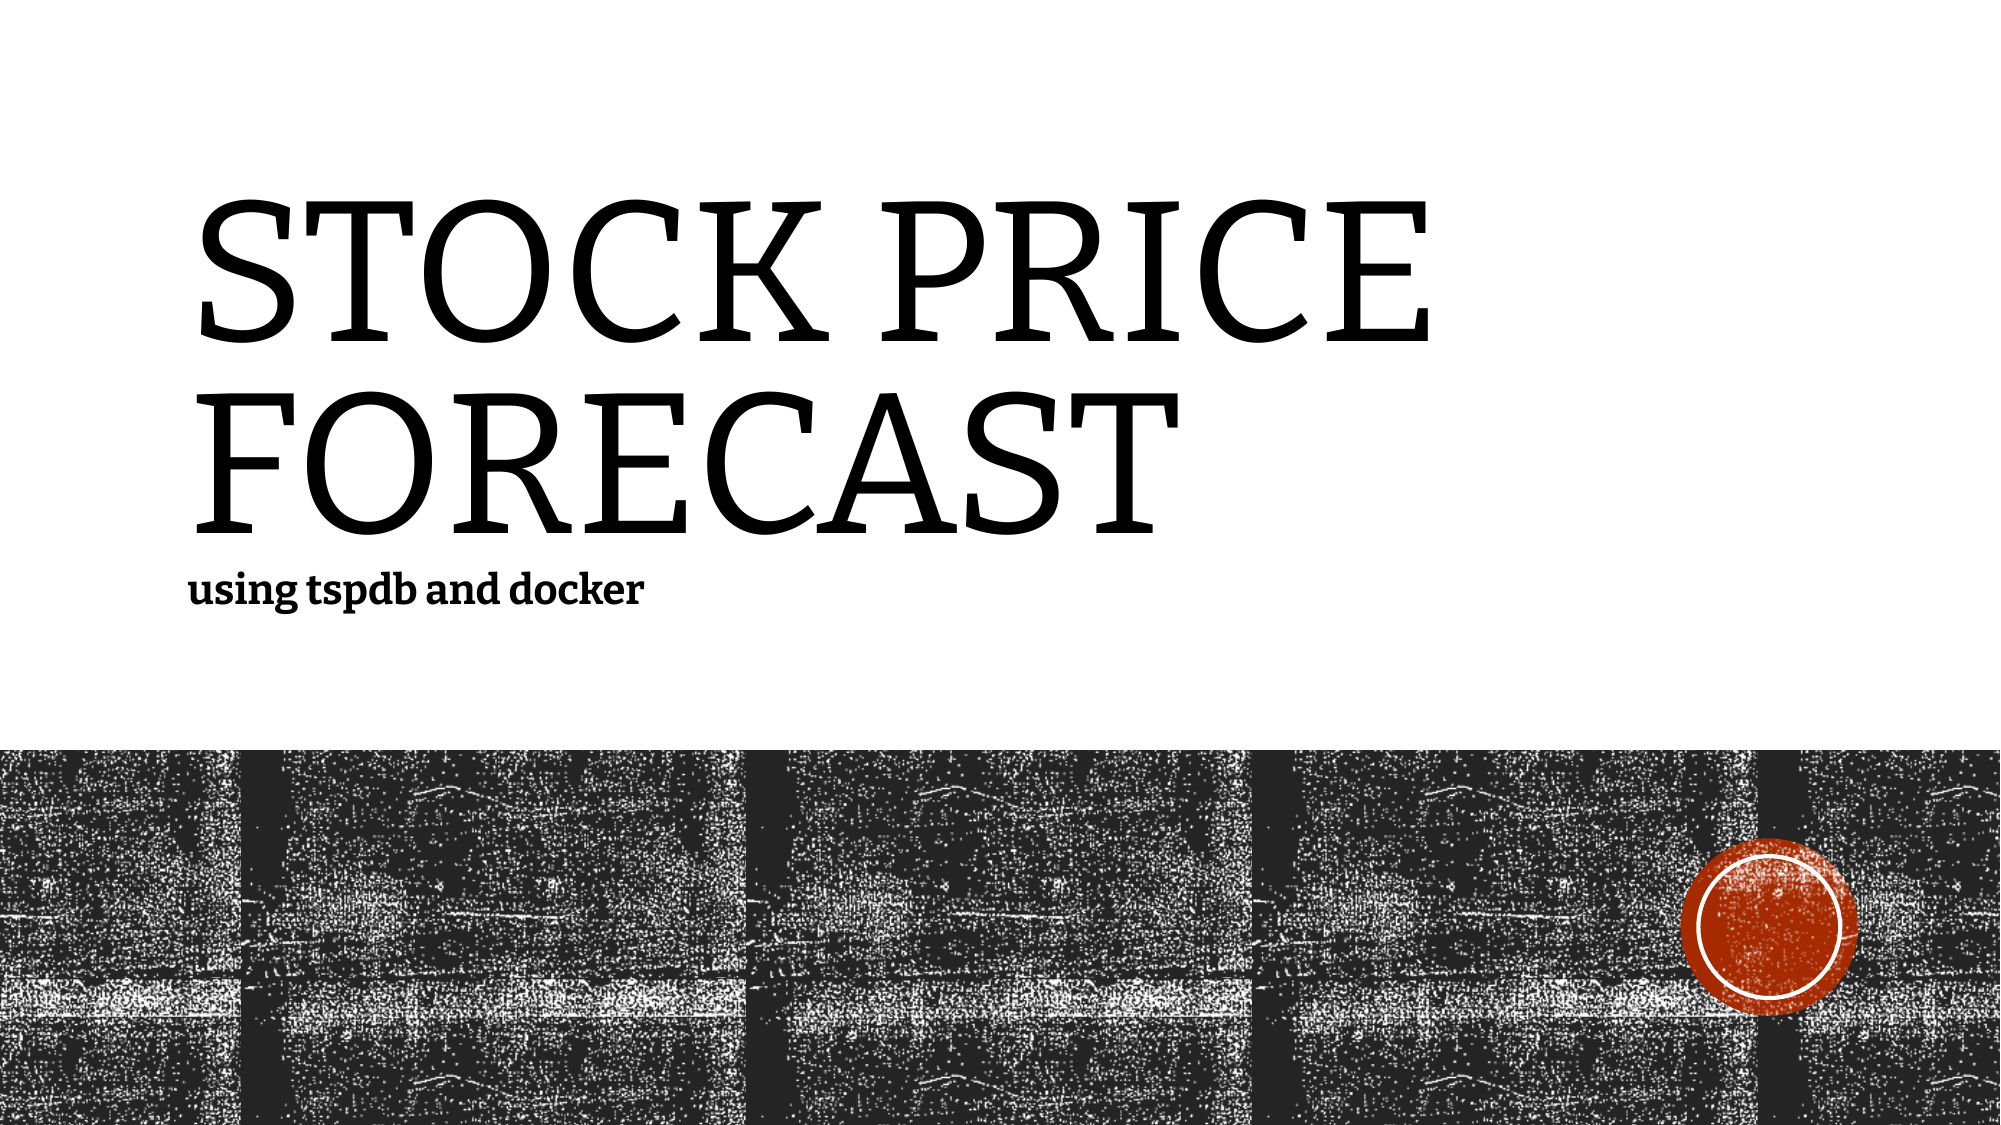

# Stock PRICE FORECAST using tspdb and docker